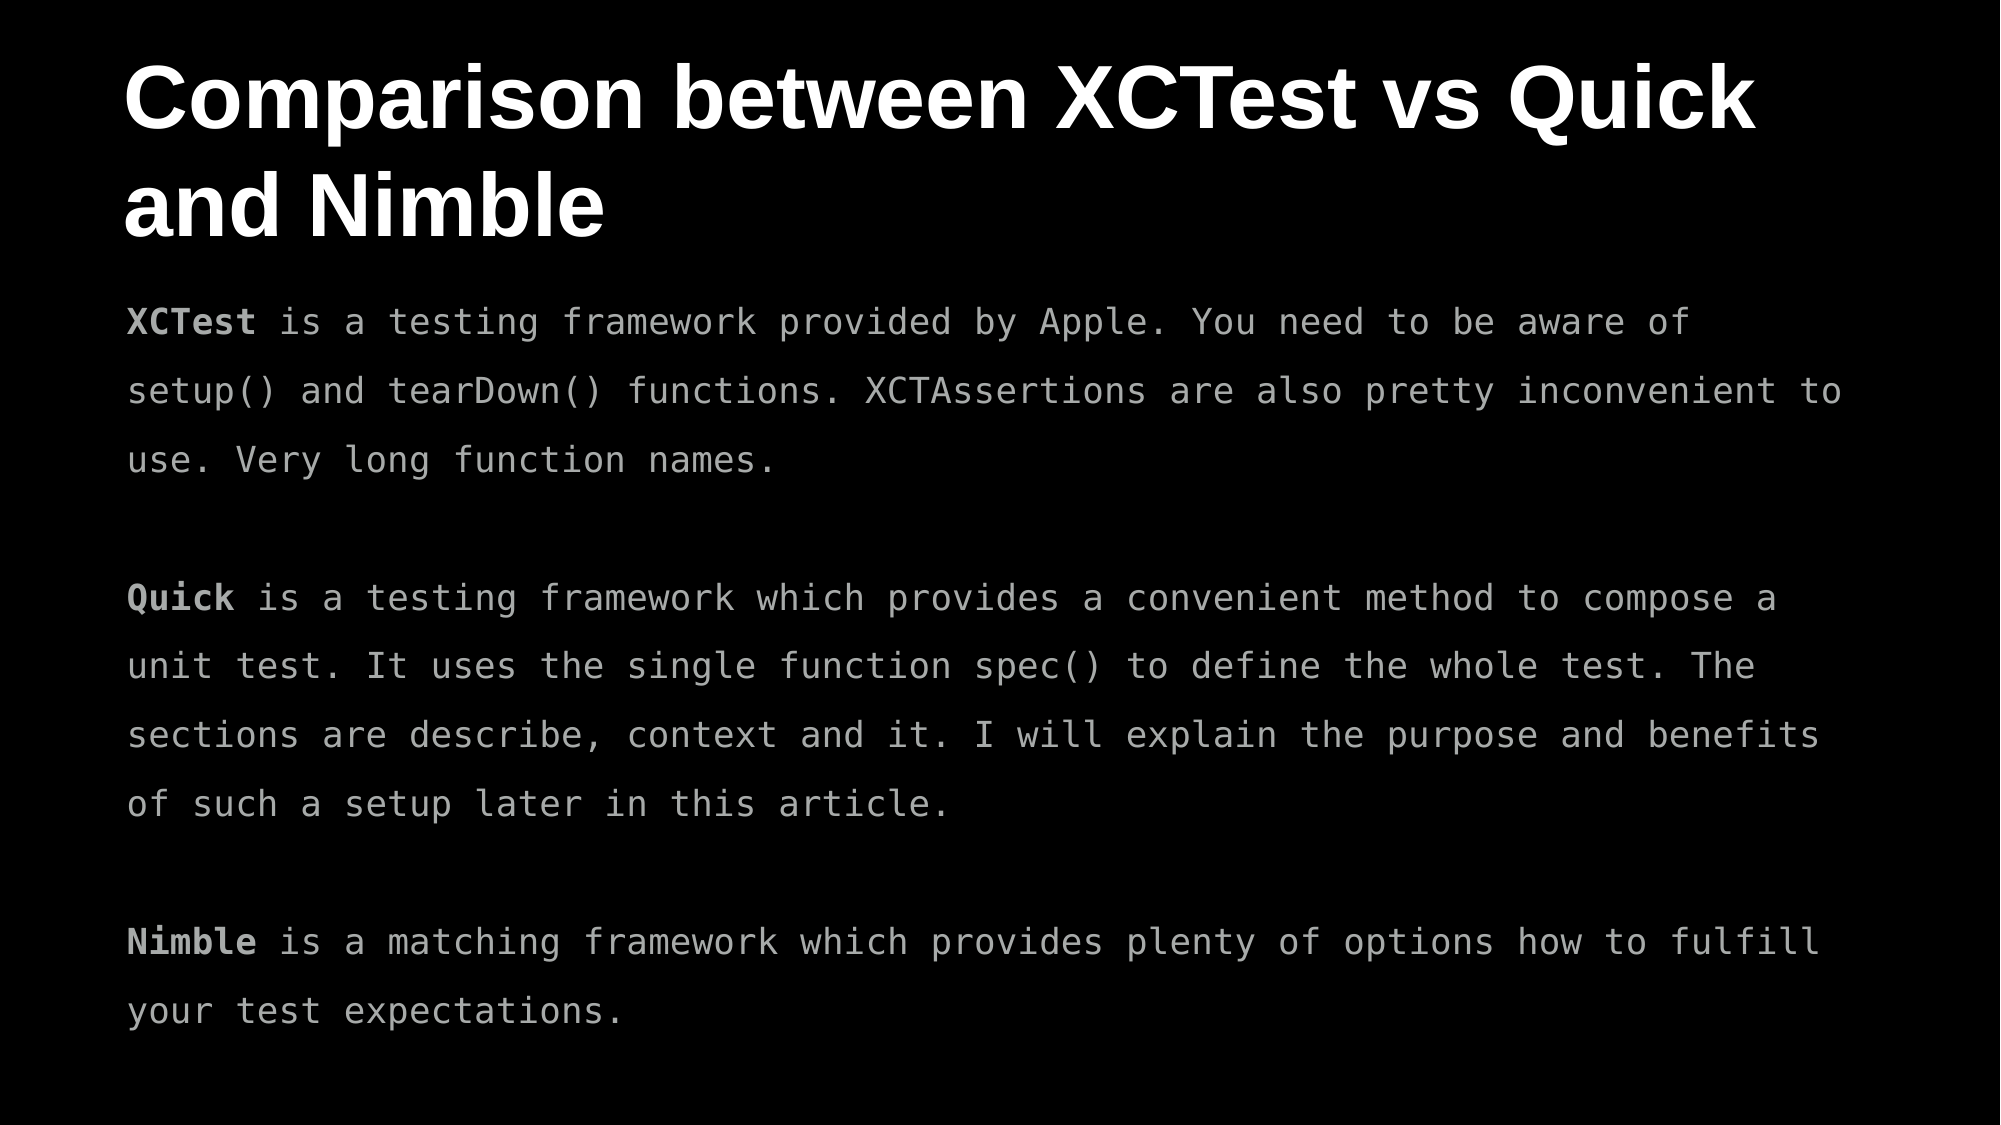

# Comparison between XCTest vs Quick and Nimble
XCTest is a testing framework provided by Apple. You need to be aware of setup() and tearDown() functions. XCTAssertions are also pretty inconvenient to use. Very long function names.

Quick is a testing framework which provides a convenient method to compose a unit test. It uses the single function spec() to define the whole test. The sections are describe, context and it. I will explain the purpose and benefits of such a setup later in this article.

Nimble is a matching framework which provides plenty of options how to fulfill your test expectations.